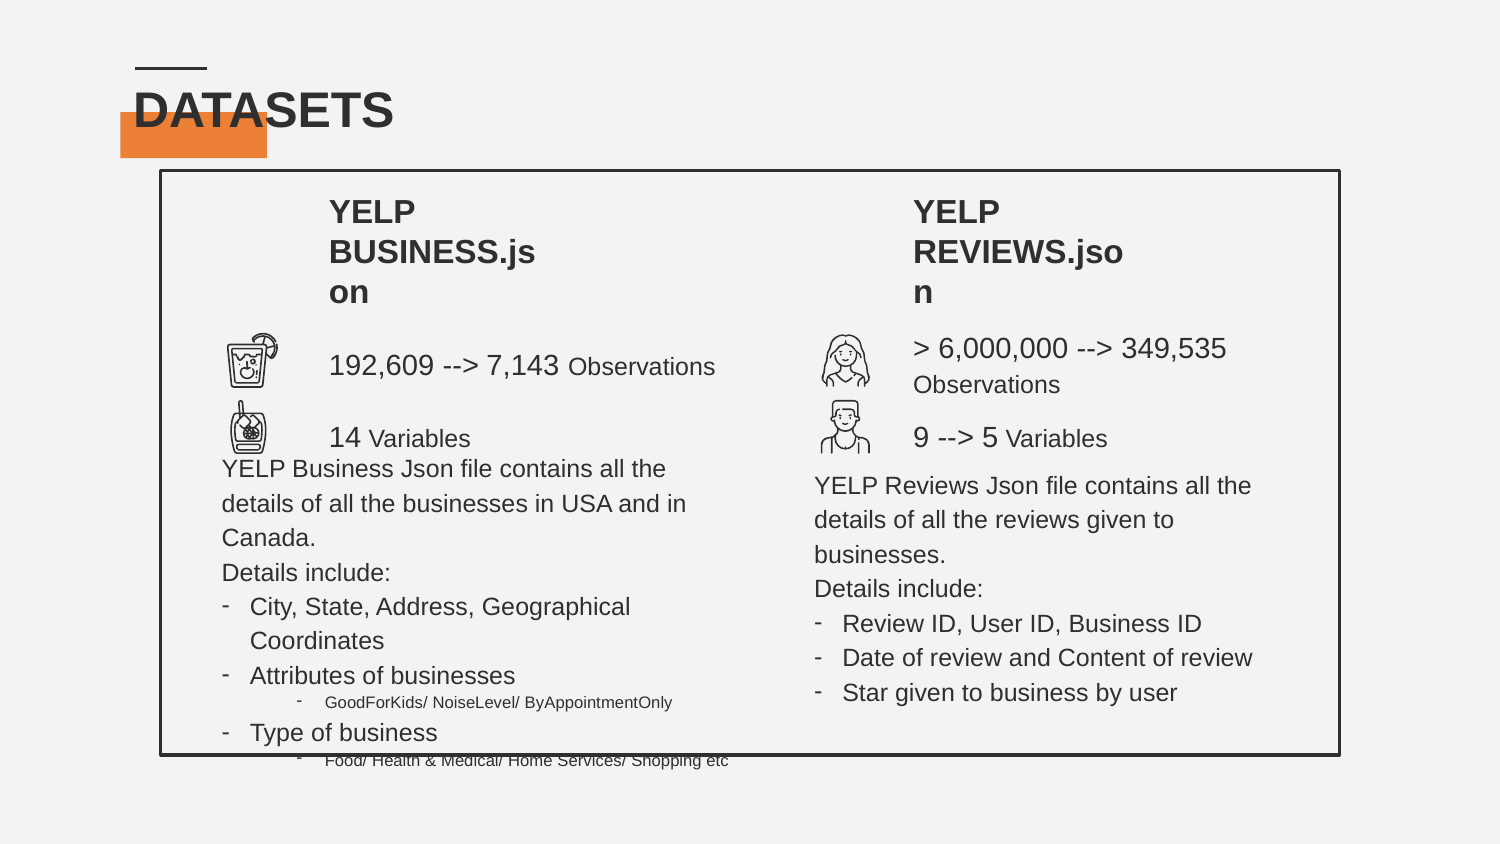

# DATASETS

YELP BUSINESS.json
YELP
REVIEWS.json

192,609 --> 7,143 Observations
> 6,000,000 --> 349,535 Observations

14 Variables
9 --> 5 Variables
YELP Reviews Json file contains all the details of all the reviews given to businesses.
Details include:
Review ID, User ID, Business ID
Date of review and Content of review
Star given to business by user
YELP Business Json file contains all the details of all the businesses in USA and in Canada.
Details include:
City, State, Address, Geographical Coordinates
Attributes of businesses
GoodForKids/ NoiseLevel/ ByAppointmentOnly
Type of business
Food/ Health & Medical/ Home Services/ Shopping etc